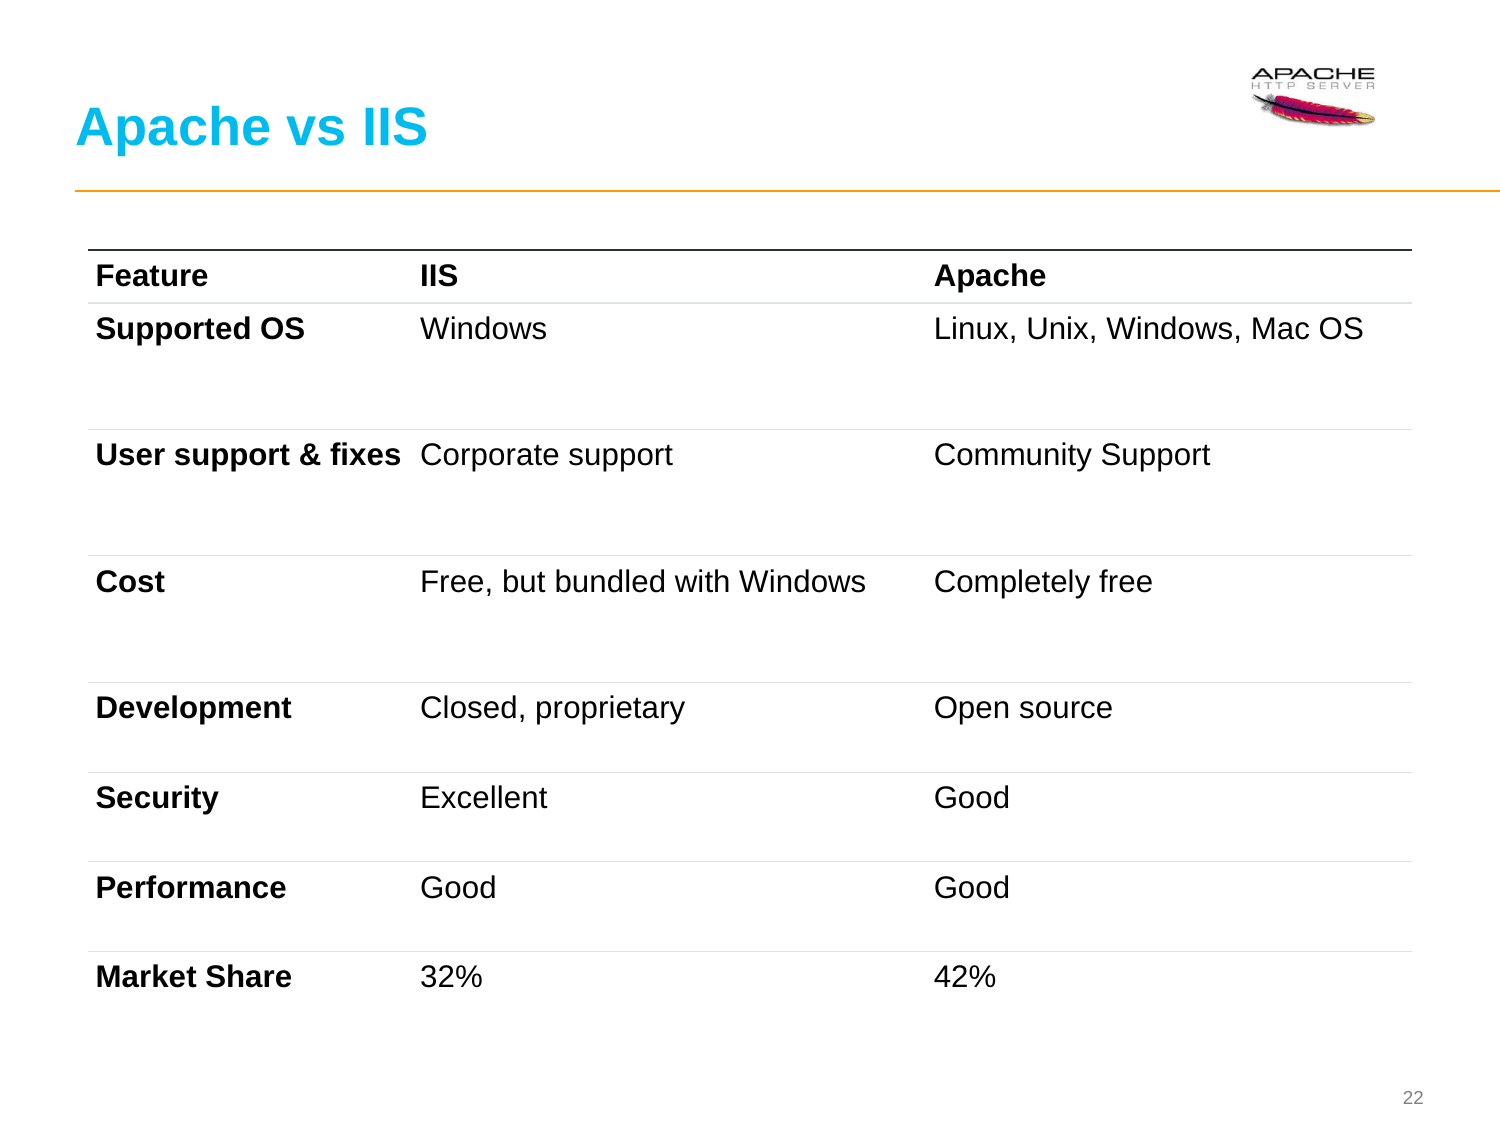

# Apache vs IIS
| Feature | IIS | Apache |
| --- | --- | --- |
| Supported OS | Windows | Linux, Unix, Windows, Mac OS |
| User support & fixes | Corporate support | Community Support |
| Cost | Free, but bundled with Windows | Completely free |
| Development | Closed, proprietary | Open source |
| Security | Excellent | Good |
| Performance | Good | Good |
| Market Share | 32% | 42% |